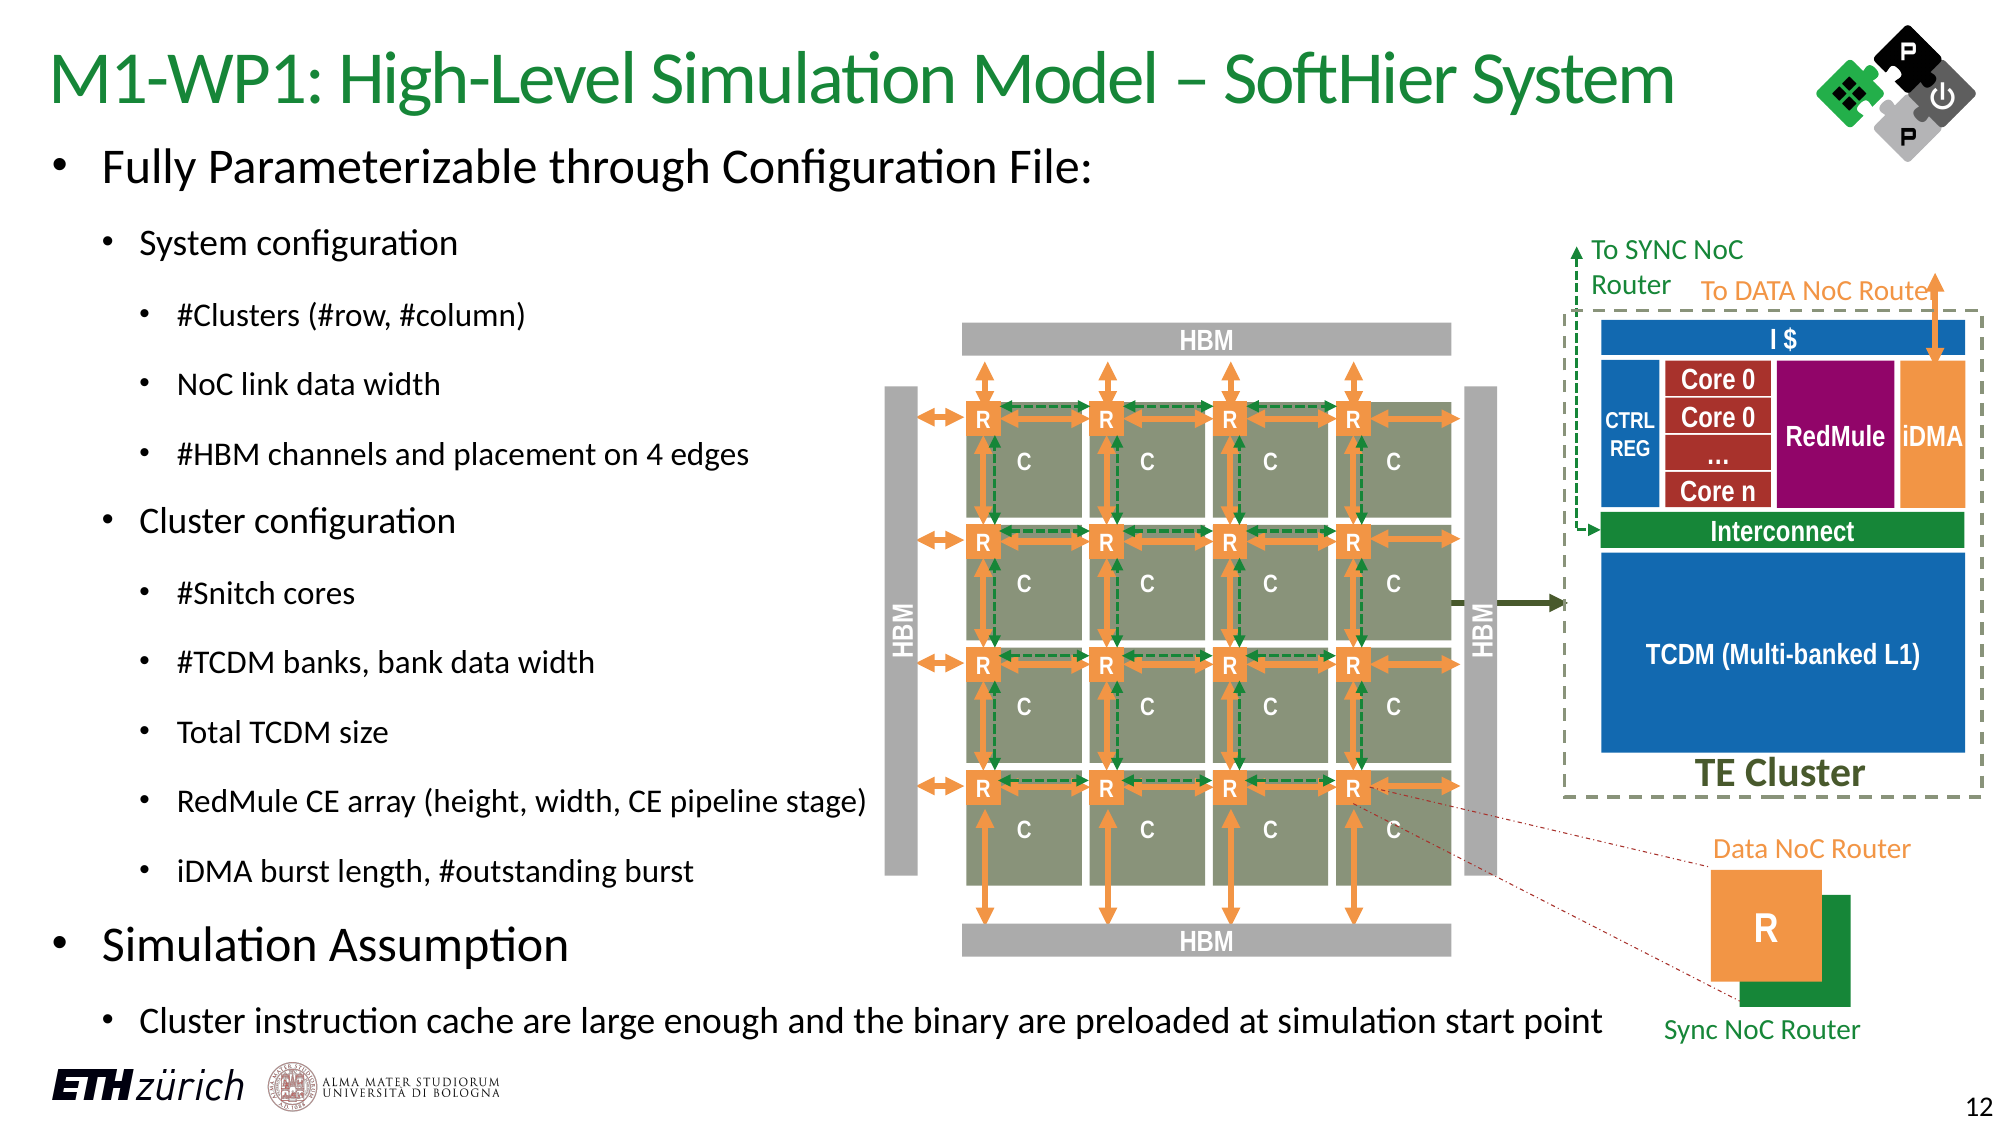

M1-WP1: High-Level Simulation Model – SoftHier System
Fully Parameterizable through Configuration File:
System configuration
#Clusters (#row, #column)
NoC link data width
#HBM channels and placement on 4 edges
Cluster configuration
#Snitch cores
#TCDM banks, bank data width
Total TCDM size
RedMule CE array (height, width, CE pipeline stage)
iDMA burst length, #outstanding burst
Simulation Assumption
Cluster instruction cache are large enough and the binary are preloaded at simulation start point

To SYNC NoC Router
To DATA NoC Router
I $
CTRL
REG
Core 0
RedMule
iDMA
Core 0
…
Core n
Interconnect
TCDM (Multi-banked L1)
TE Cluster

HBM
R
R
R
R
R
R
R
R
R
R
R
R
R
R
R
R
C
C
C
C
C
C
C
C
C
C
C
C
C
C
C
C
HBM
HBM
HBM
Data NoC Router
R
R
Sync NoC Router
12